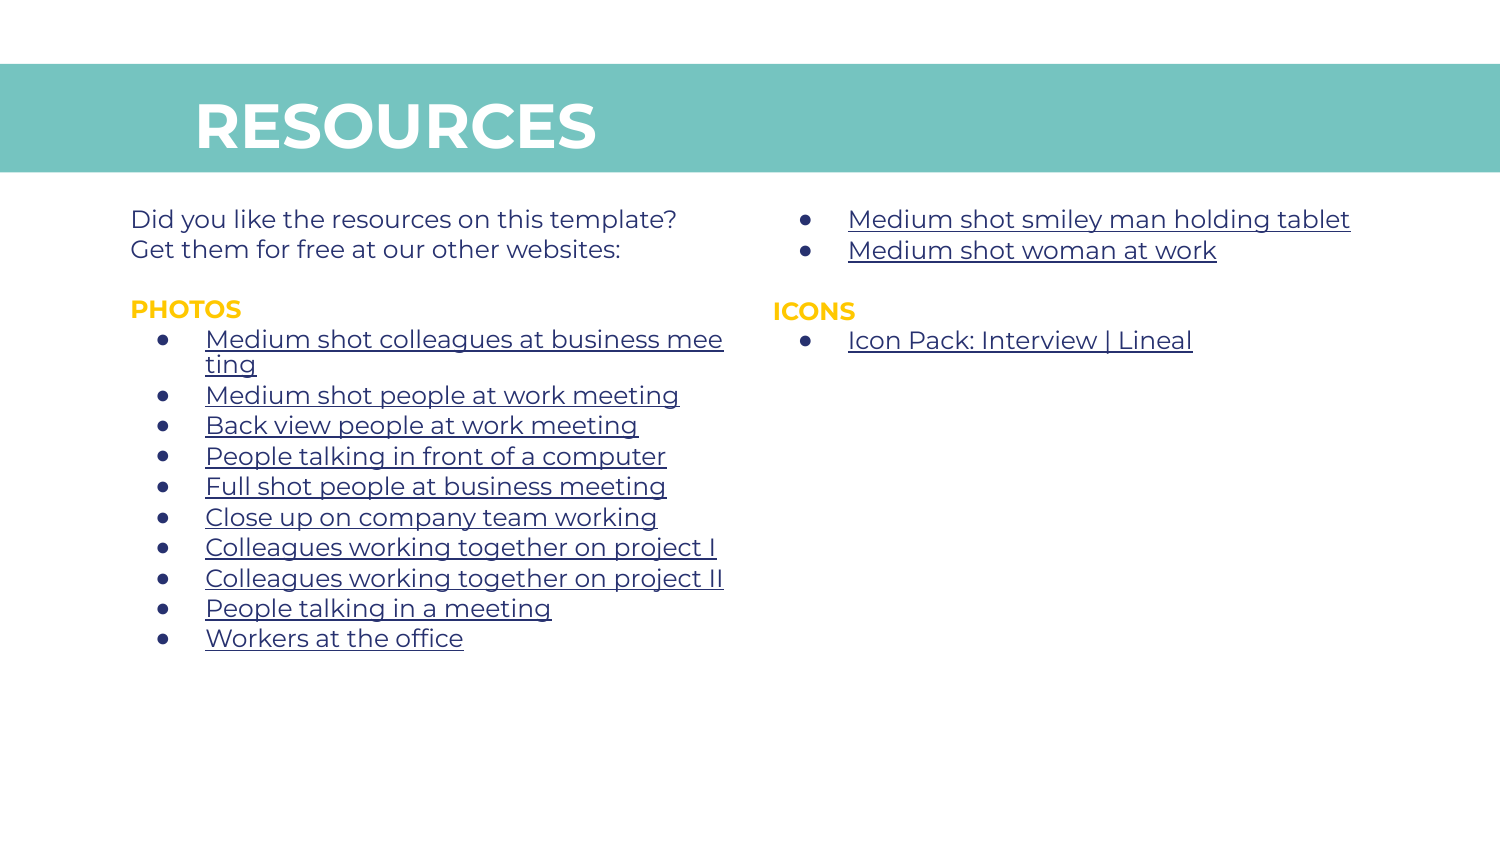

# RESOURCES
Did you like the resources on this template? Get them for free at our other websites:

PHOTOS
Medium shot colleagues at business meeting
Medium shot people at work meeting
Back view people at work meeting
People talking in front of a computer
Full shot people at business meeting
Close up on company team working
Colleagues working together on project I
Colleagues working together on project II
People talking in a meeting
Workers at the office
Medium shot smiley man holding tablet
Medium shot woman at work

ICONS
Icon Pack: Interview | Lineal